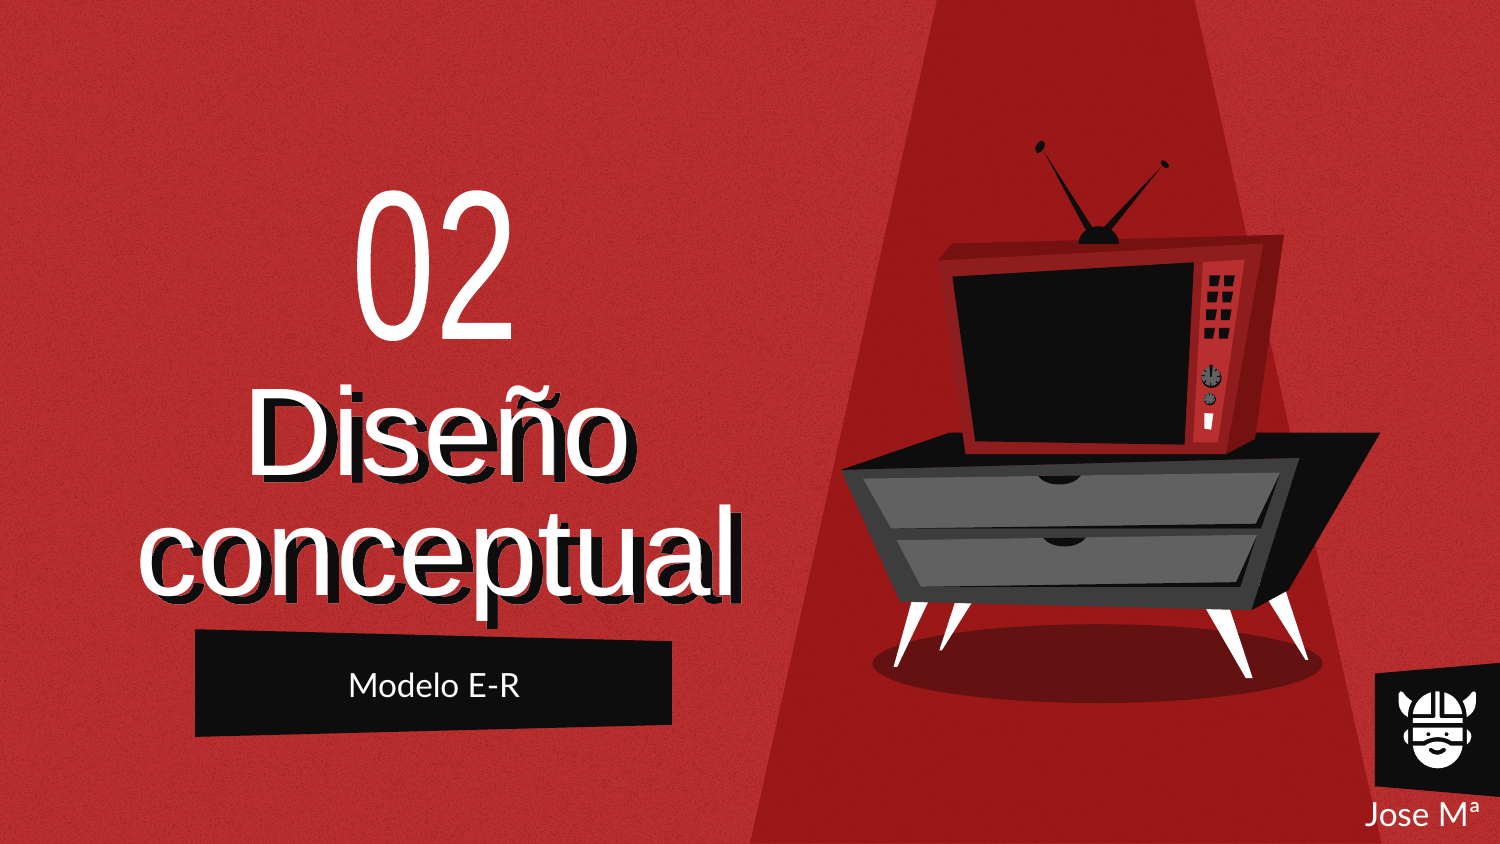

02

# Diseño conceptual

Modelo E-R

Jose Mª